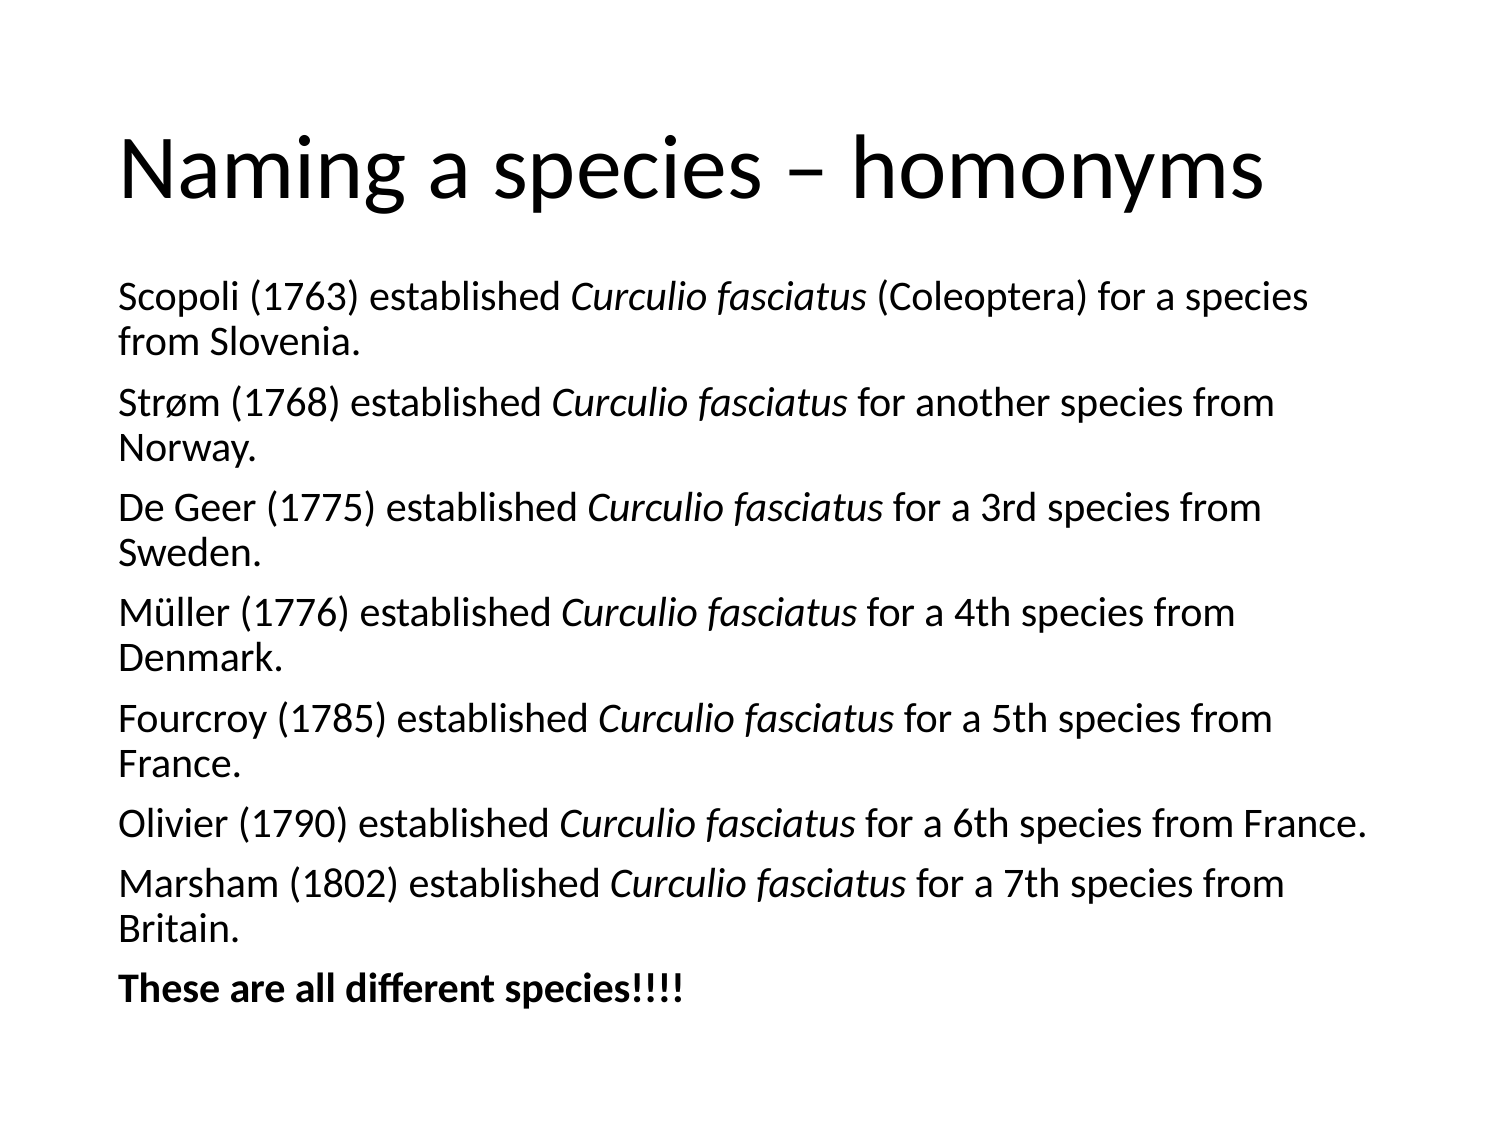

# Naming a species – homonyms
Scopoli (1763) established Curculio fasciatus (Coleoptera) for a species from Slovenia.
Strøm (1768) established Curculio fasciatus for another species from Norway.
De Geer (1775) established Curculio fasciatus for a 3rd species from Sweden.
Müller (1776) established Curculio fasciatus for a 4th species from Denmark.
Fourcroy (1785) established Curculio fasciatus for a 5th species from France.
Olivier (1790) established Curculio fasciatus for a 6th species from France.
Marsham (1802) established Curculio fasciatus for a 7th species from Britain.
These are all different species!!!!